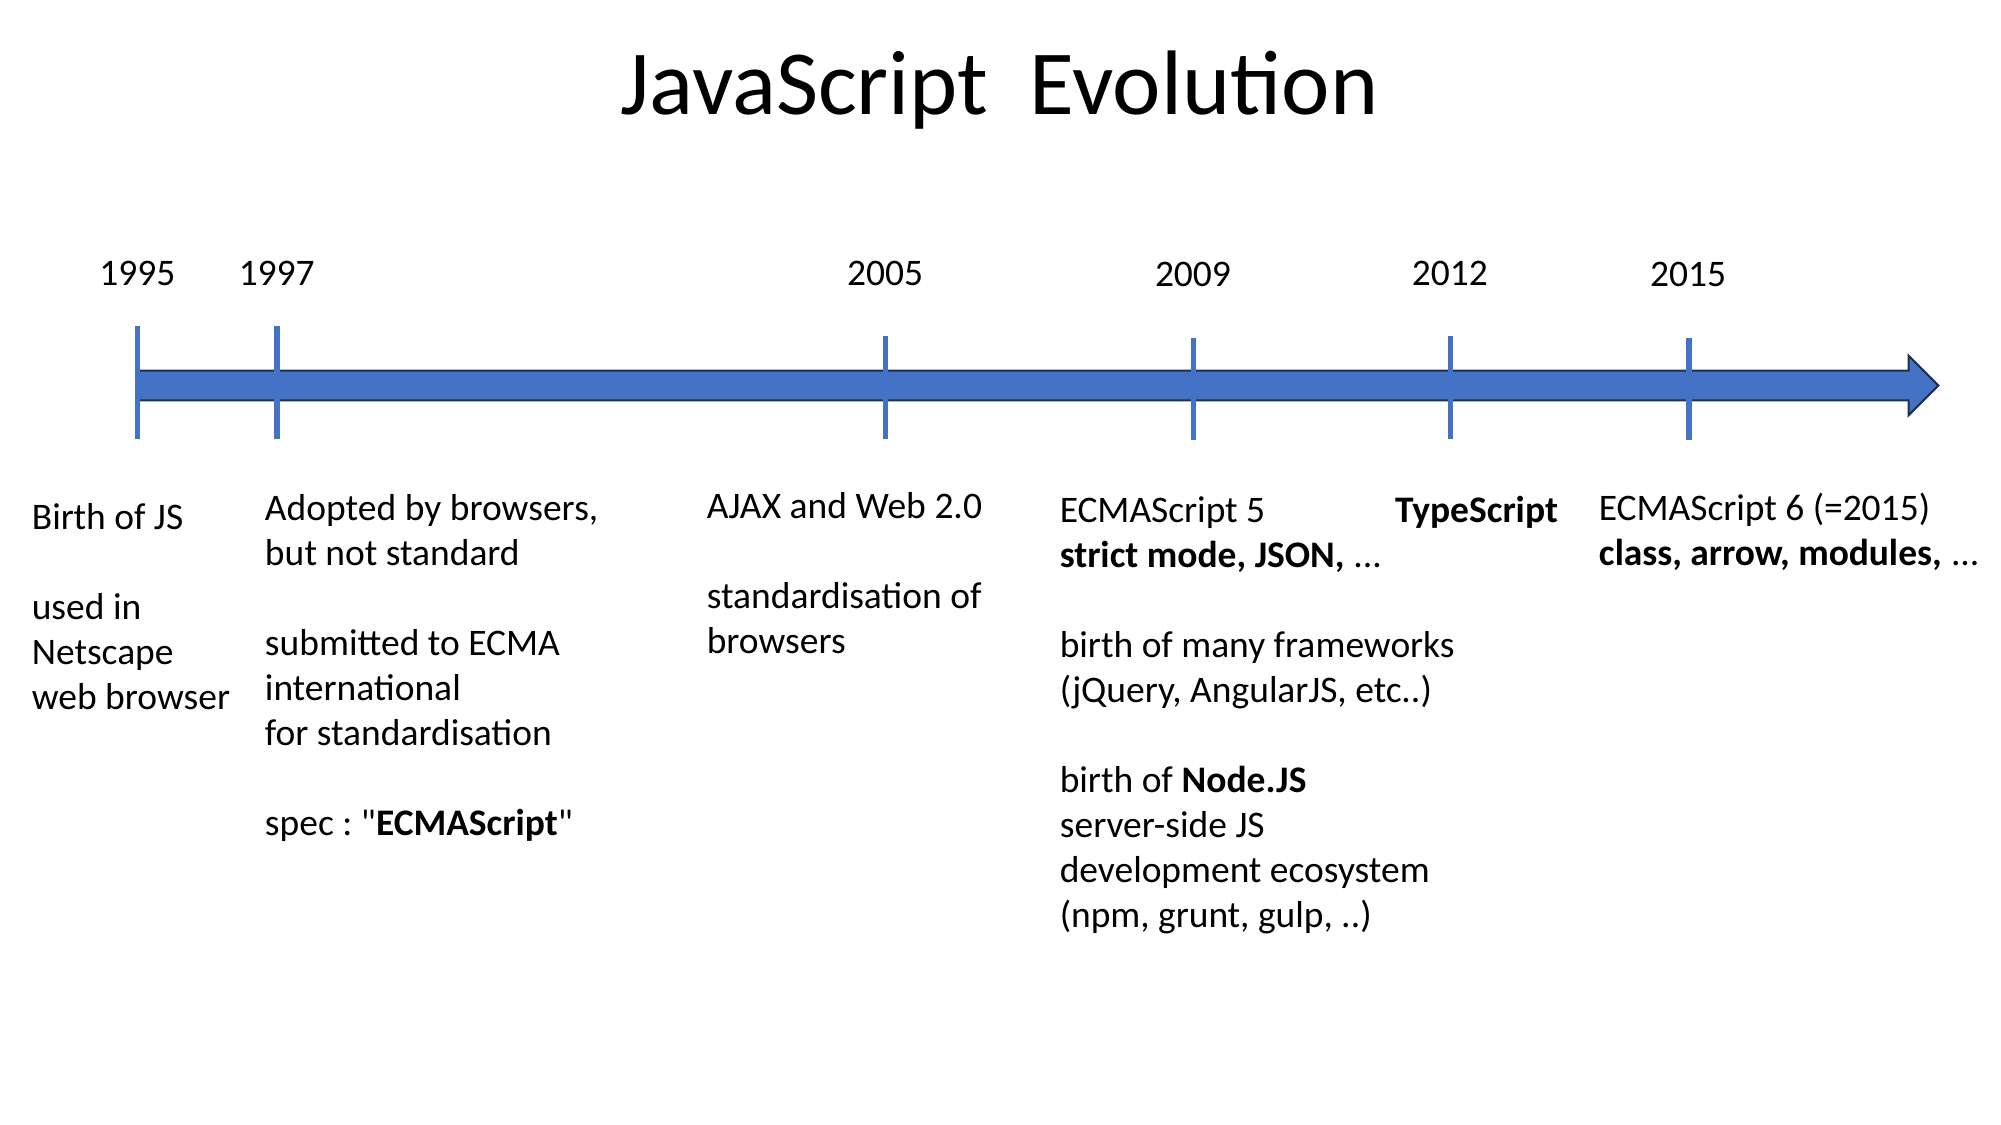

# JavaScript  Evolution
1995
1997
2005
2012
2009
2015

AJAX and Web 2.0

standardisation of browsers

Adopted by browsers, but not standard
submitted to ECMA international
for standardisation

spec : "ECMAScript"

ECMAScript 6 (=2015)
class, arrow, modules, ...
ECMAScript 5
strict mode, JSON, ...

birth of many frameworks
(jQuery, AngularJS, etc..)

birth of Node.JS
server-side JS
development ecosystem (npm, grunt, gulp, ..)
TypeScript
Birth of JS

used in
Netscape
web browser